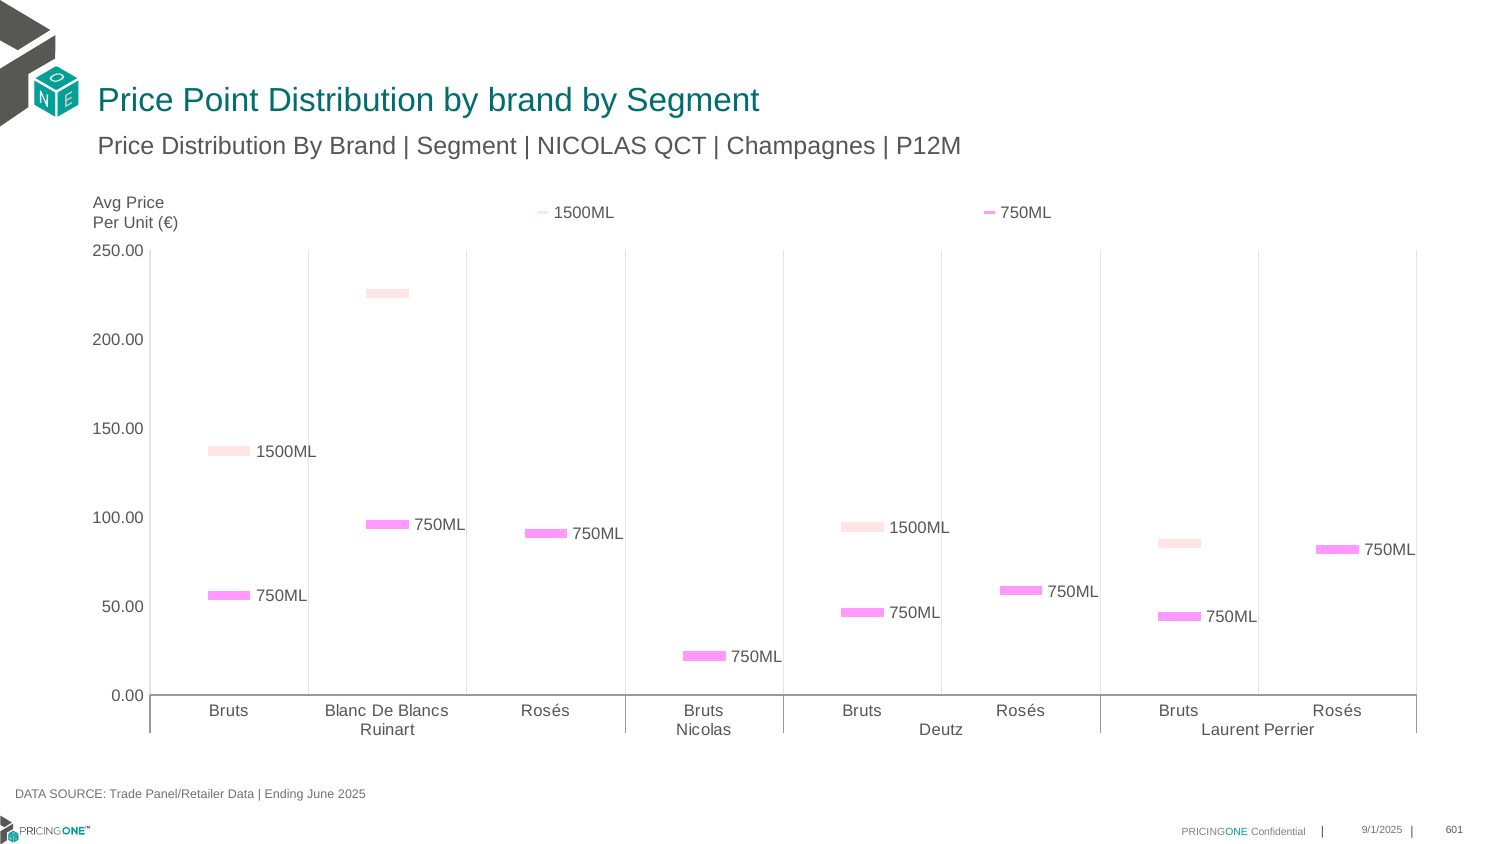

# Price Point Distribution by brand by Segment
Price Distribution By Brand | Segment | NICOLAS QCT | Champagnes | P12M

### Chart

| Category | 1500ML | 750ML |
|---|---|---|
| Bruts | 137.1107 | 56.0399 |
| Blanc De Blancs | 225.808 | 95.9983 |
| Rosés | None | 90.8771 |
| Bruts | None | 21.9067 |
| Bruts | 94.3907 | 46.4949 |
| Rosés | None | 58.6438 |
| Bruts | 85.2062 | 44.0274 |
| Rosés | None | 81.8503 |
Avg Price
Per Unit (€)
DATA SOURCE: Trade Panel/Retailer Data | Ending June 2025
9/1/2025
601